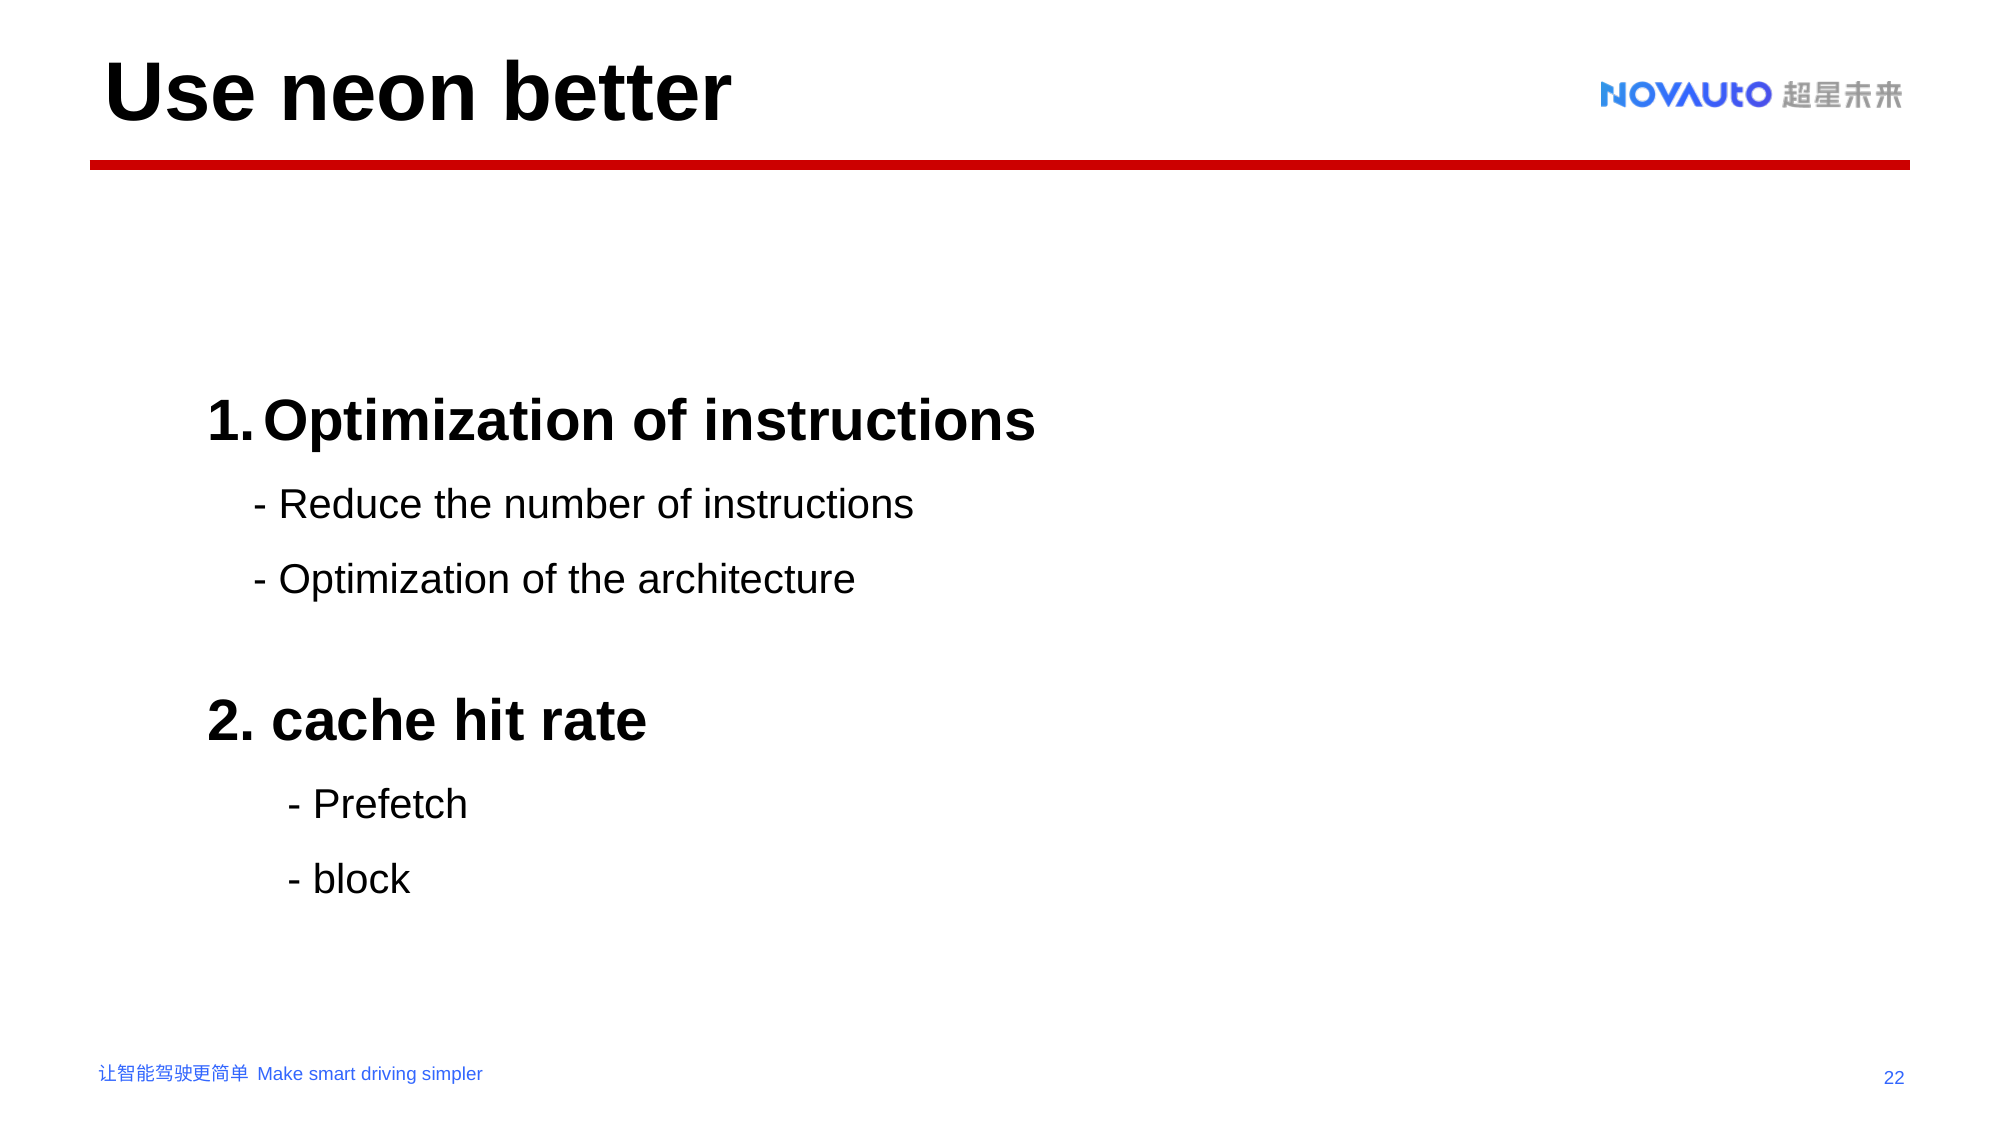

Use neon better
Optimization of instructions
    - Reduce the number of instructions
    - Optimization of the architecture

2. cache hit rate
       - Prefetch
       - block